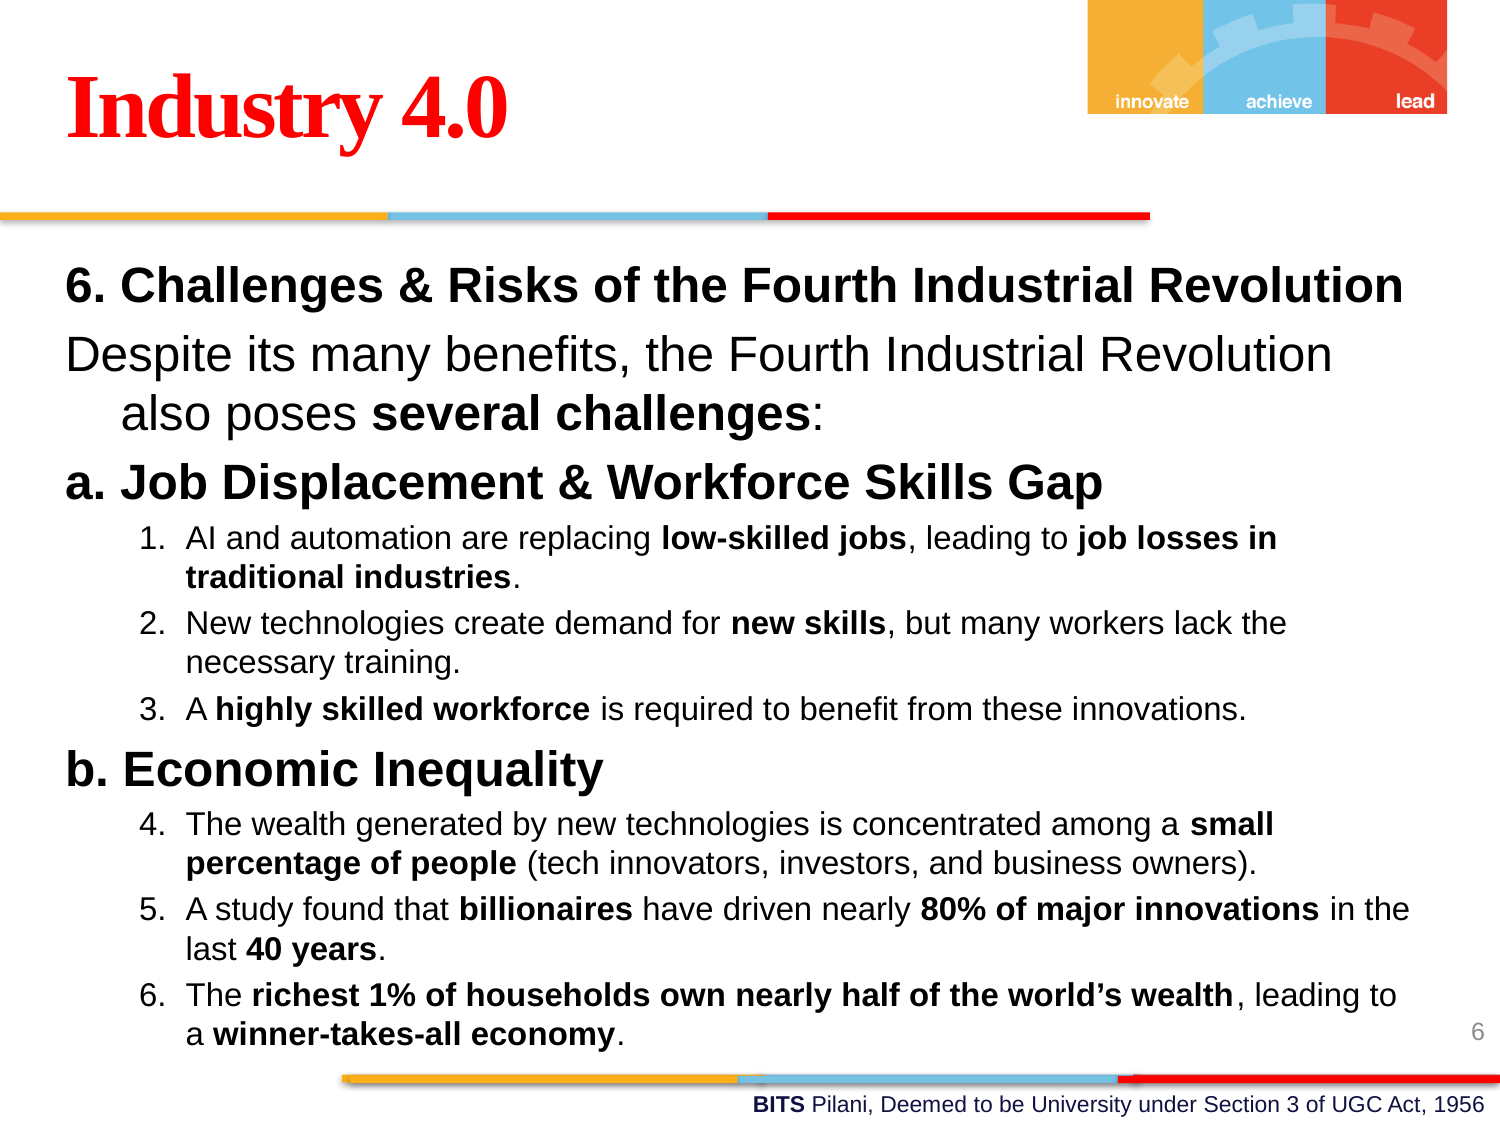

Industry 4.0
6. Challenges & Risks of the Fourth Industrial Revolution
Despite its many benefits, the Fourth Industrial Revolution also poses several challenges:
a. Job Displacement & Workforce Skills Gap
AI and automation are replacing low-skilled jobs, leading to job losses in traditional industries.
New technologies create demand for new skills, but many workers lack the necessary training.
A highly skilled workforce is required to benefit from these innovations.
b. Economic Inequality
The wealth generated by new technologies is concentrated among a small percentage of people (tech innovators, investors, and business owners).
A study found that billionaires have driven nearly 80% of major innovations in the last 40 years.
The richest 1% of households own nearly half of the world’s wealth, leading to a winner-takes-all economy.
6